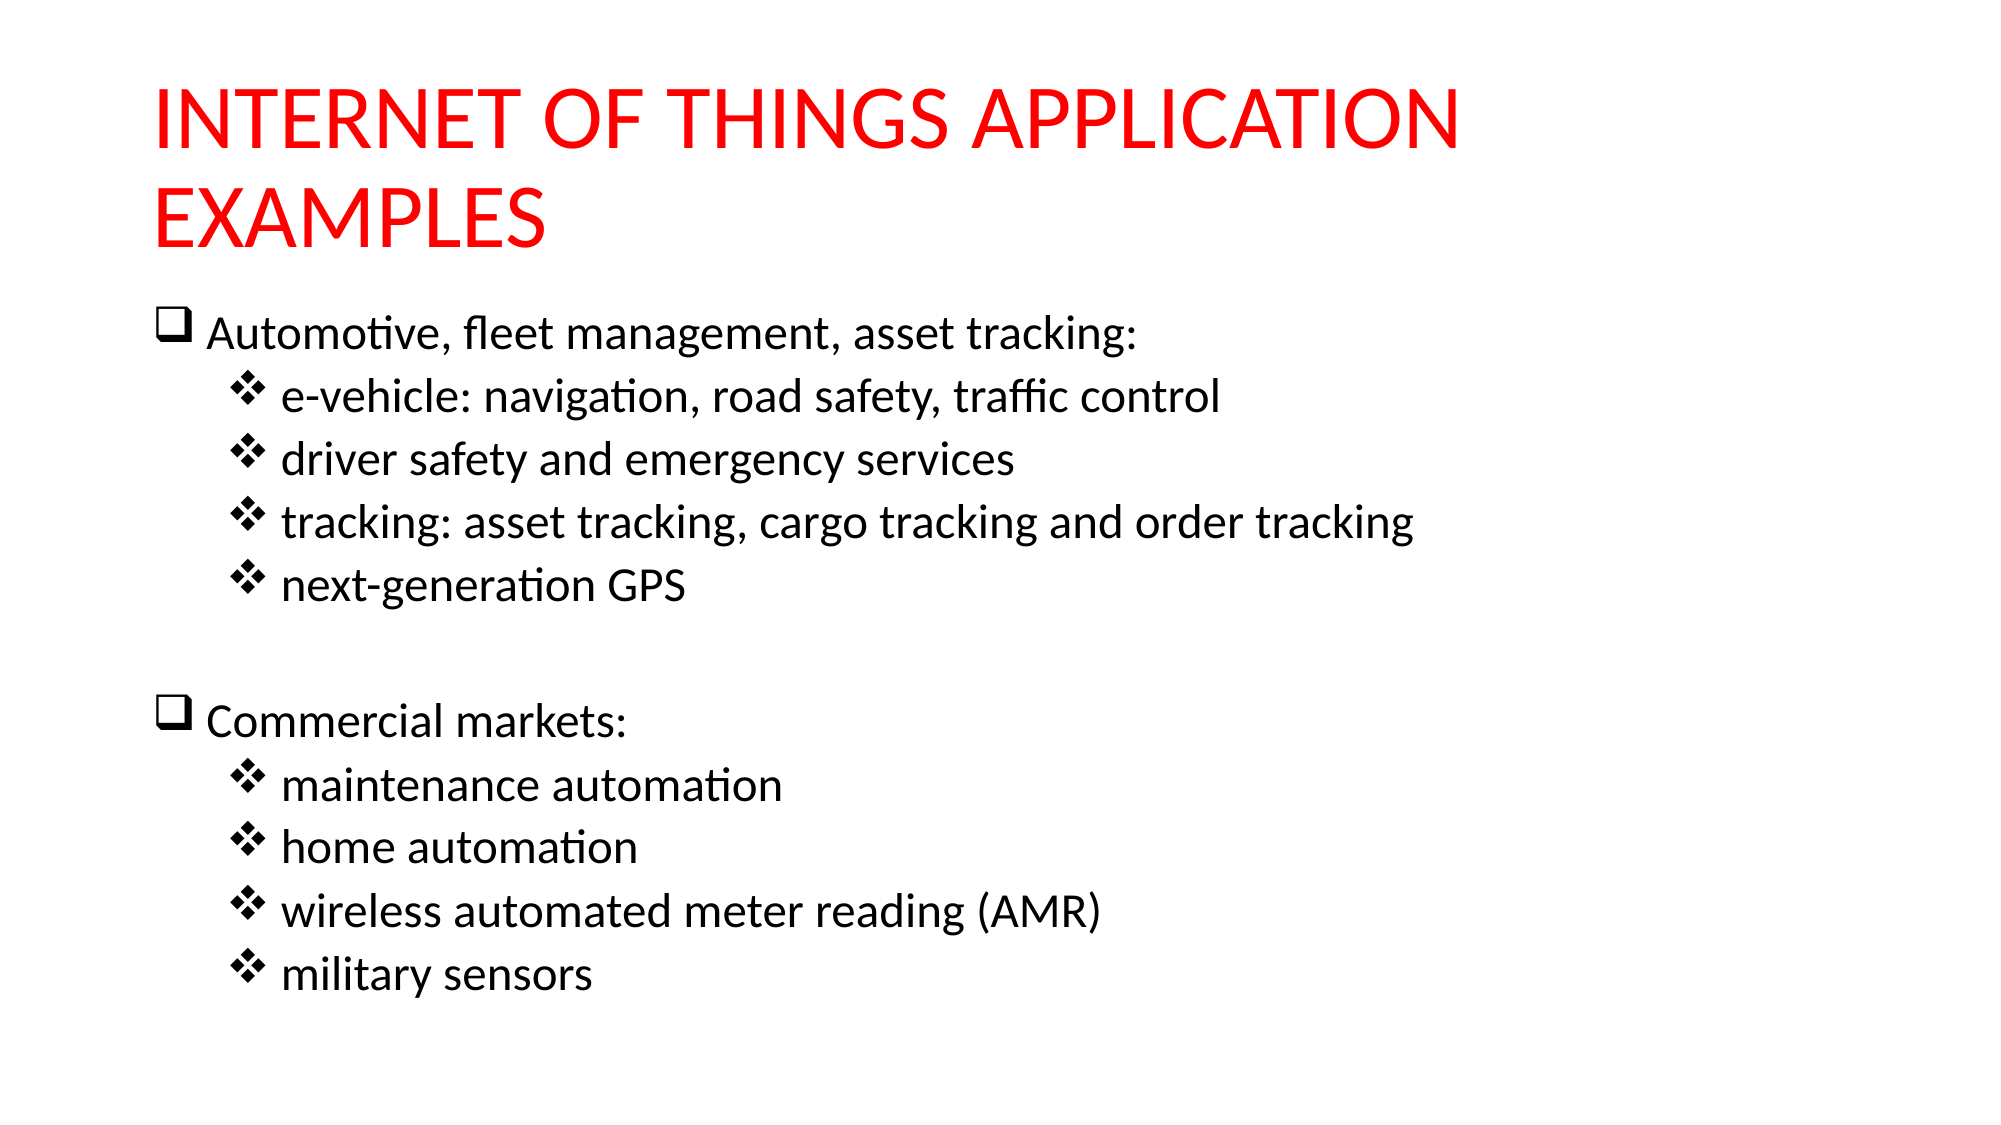

# INTERNET OF THINGS APPLICATION EXAMPLES
 Automotive, fleet management, asset tracking:
 e-vehicle: navigation, road safety, traffic control
 driver safety and emergency services
 tracking: asset tracking, cargo tracking and order tracking
 next-generation GPS

 Commercial markets:
 maintenance automation
 home automation
 wireless automated meter reading (AMR)
 military sensors